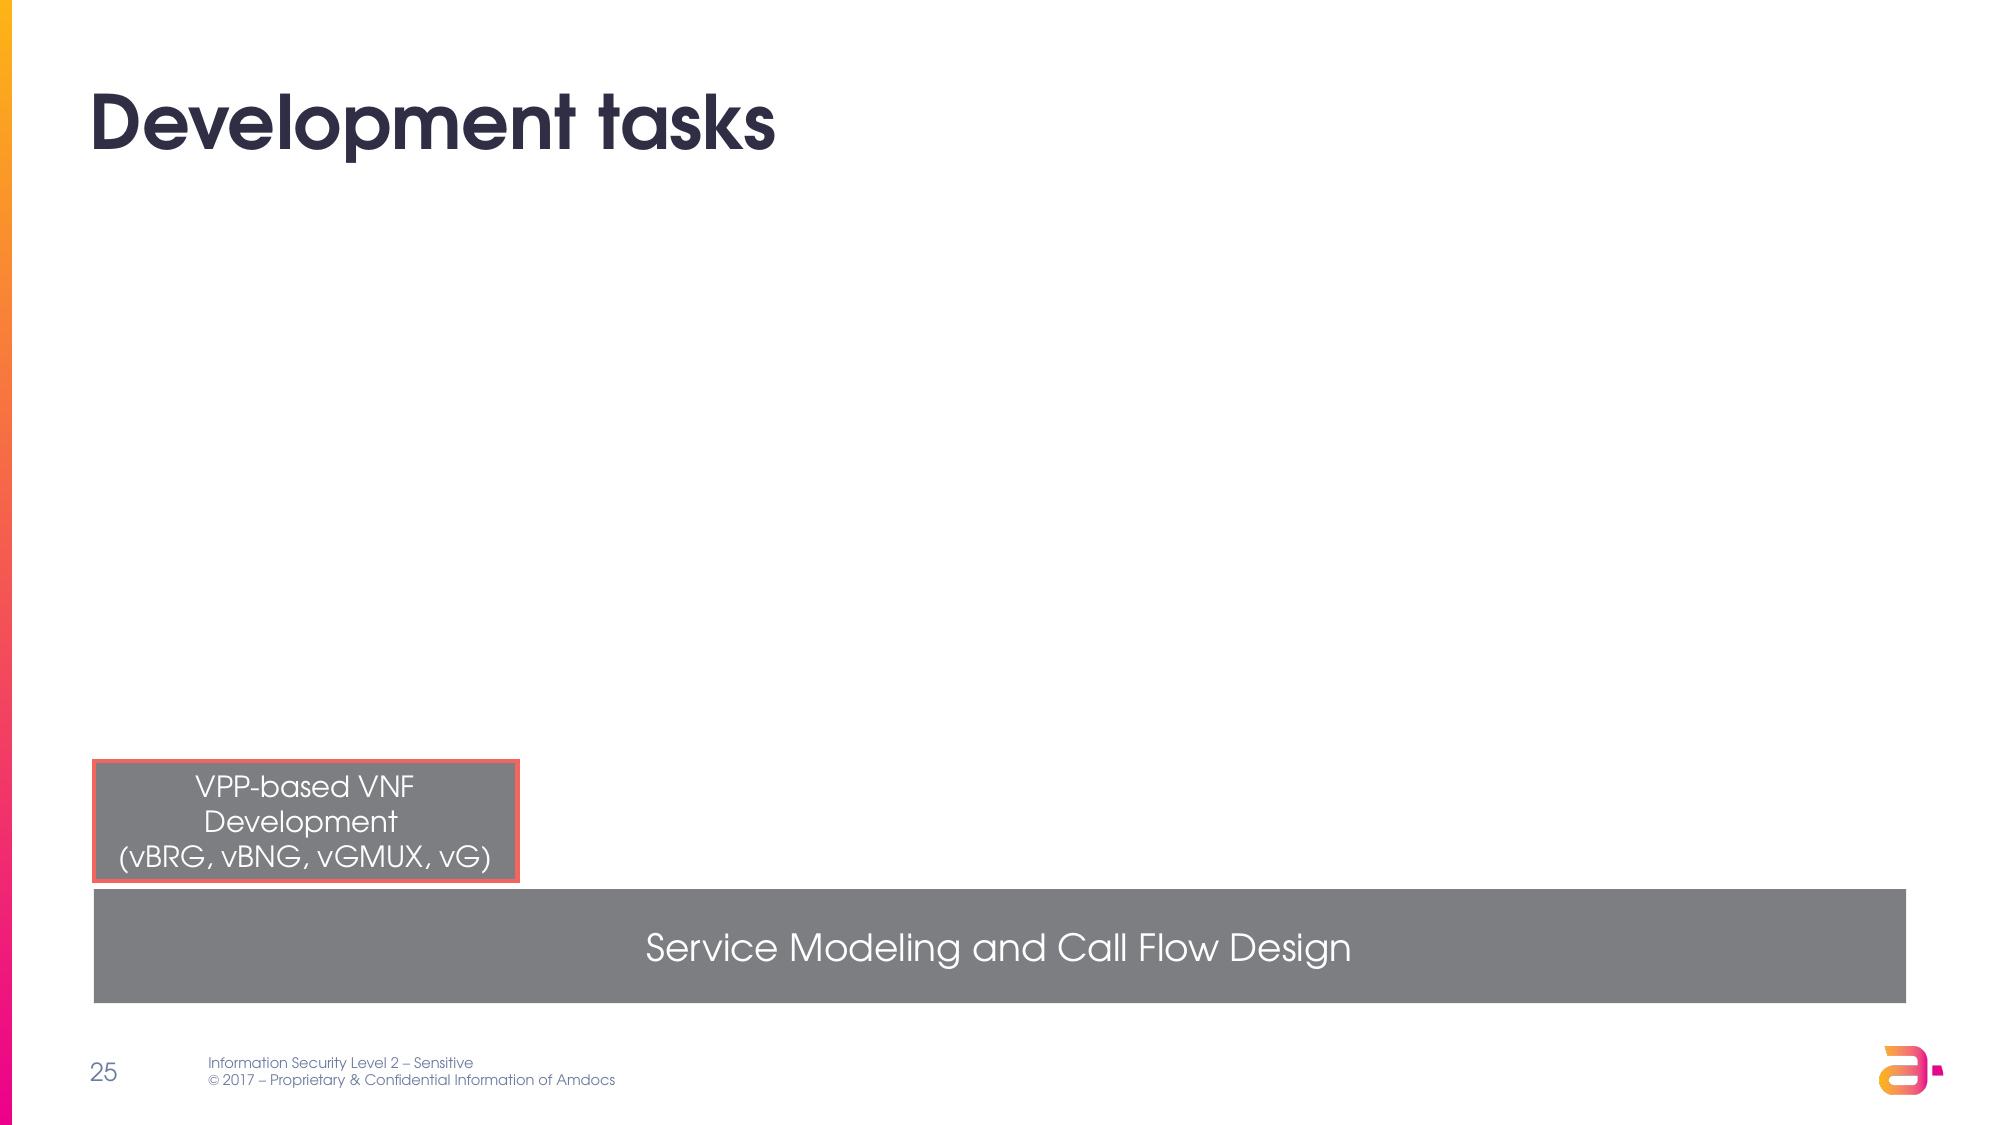

# Development tasks
VPP-based VNF Development
(vBRG, vBNG, vGMUX, vG)
Service Modeling and Call Flow Design